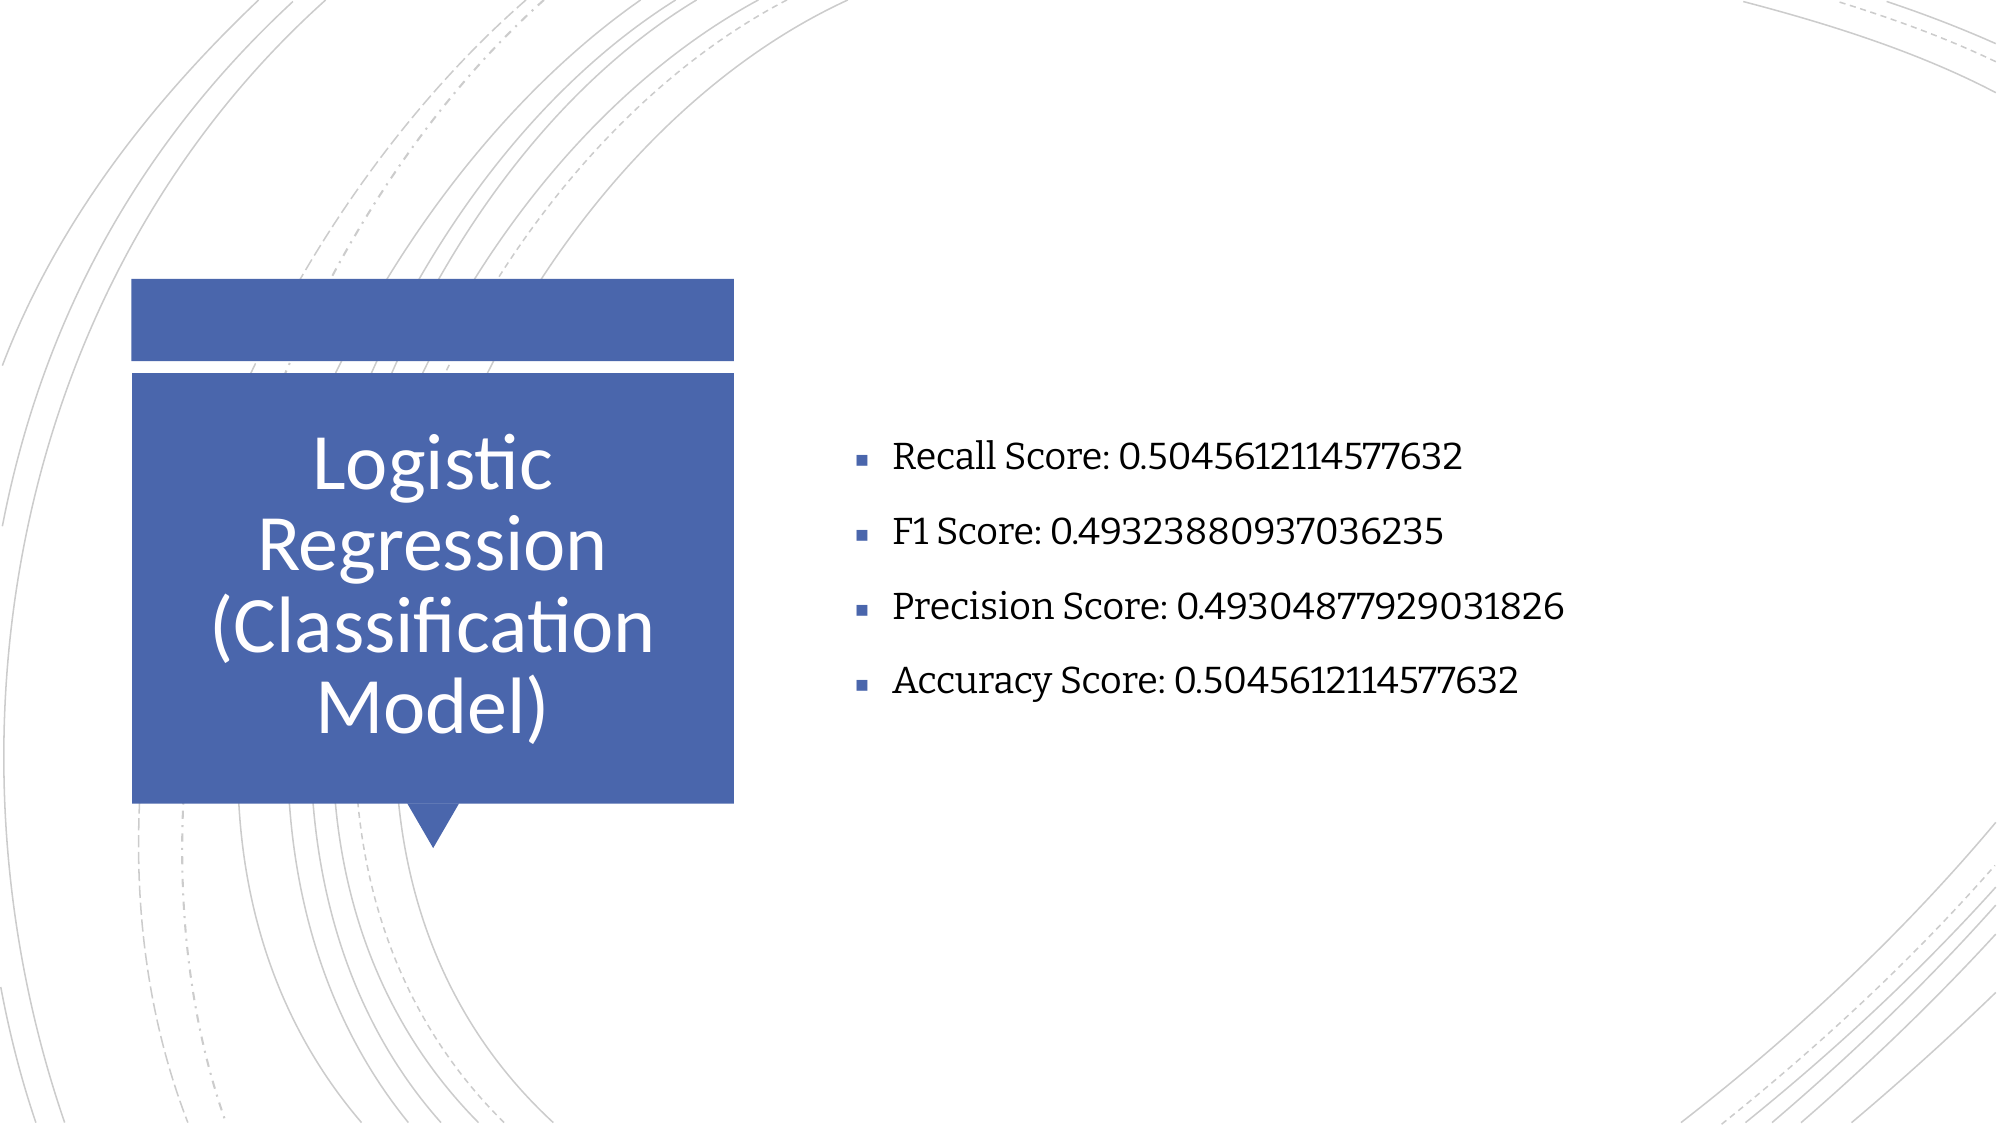

Recall Score: 0.5045612114577632
F1 Score: 0.49323880937036235
Precision Score: 0.49304877929031826
Accuracy Score: 0.5045612114577632
# Logistic Regression (Classification Model)